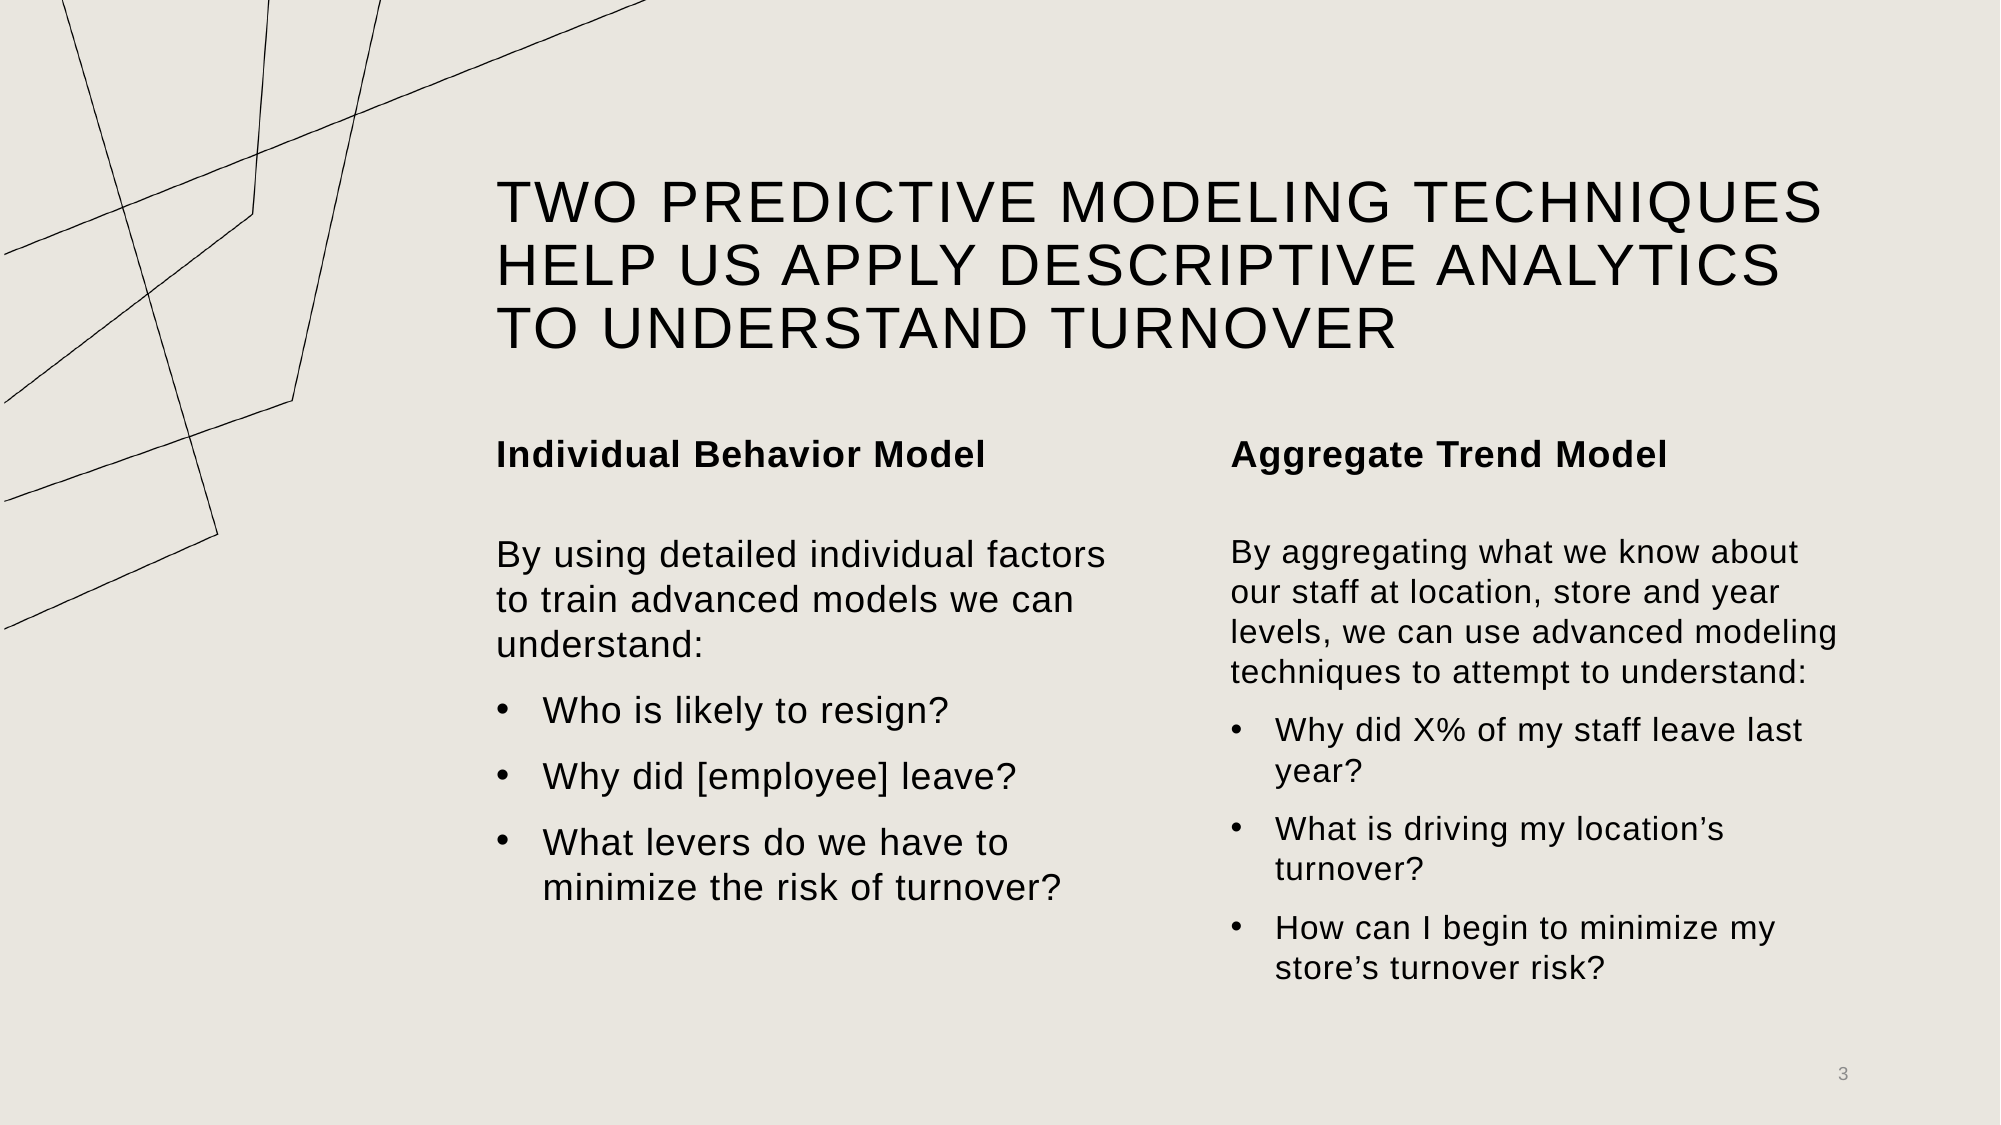

# Two predictive modeling techniques help us apply descriptive analytics to understand turnover
Individual Behavior Model
Aggregate Trend Model
By using detailed individual factors to train advanced models we can understand:
Who is likely to resign?
Why did [employee] leave?
What levers do we have to minimize the risk of turnover?
By aggregating what we know about our staff at location, store and year levels, we can use advanced modeling techniques to attempt to understand:
Why did X% of my staff leave last year?
What is driving my location’s turnover?
How can I begin to minimize my store’s turnover risk?
3